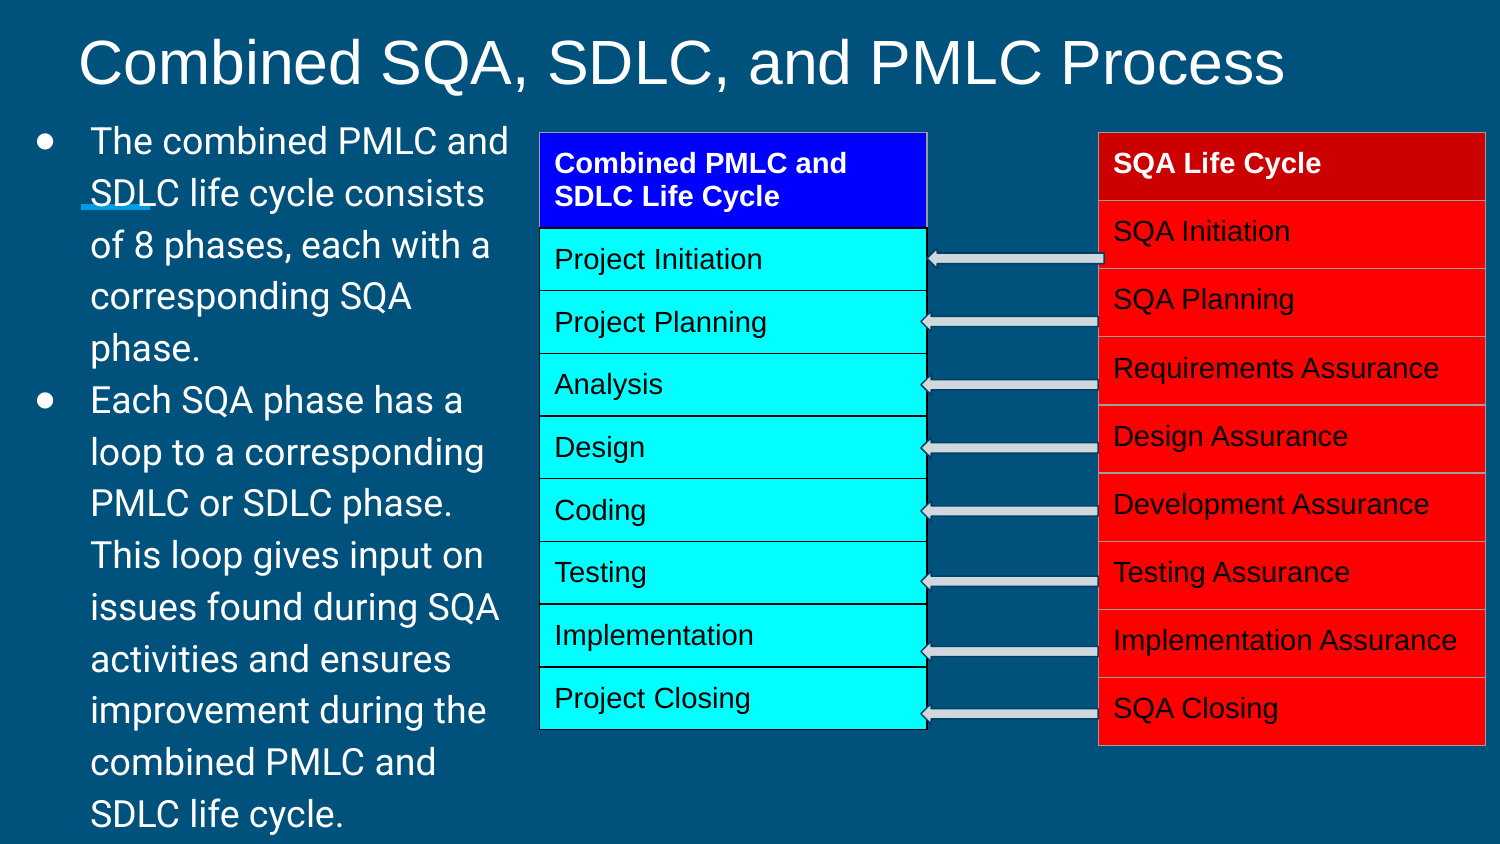

# Combined SQA, SDLC, and PMLC Process
The combined PMLC and SDLC life cycle consists of 8 phases, each with a corresponding SQA phase.
Each SQA phase has a loop to a corresponding PMLC or SDLC phase. This loop gives input on issues found during SQA activities and ensures improvement during the combined PMLC and SDLC life cycle.
| Combined PMLC and SDLC Life Cycle |
| --- |
| Project Initiation |
| Project Planning |
| Analysis |
| Design |
| Coding |
| Testing |
| Implementation |
| Project Closing |
| SQA Life Cycle |
| --- |
| SQA Initiation |
| SQA Planning |
| Requirements Assurance |
| Design Assurance |
| Development Assurance |
| Testing Assurance |
| Implementation Assurance |
| SQA Closing |